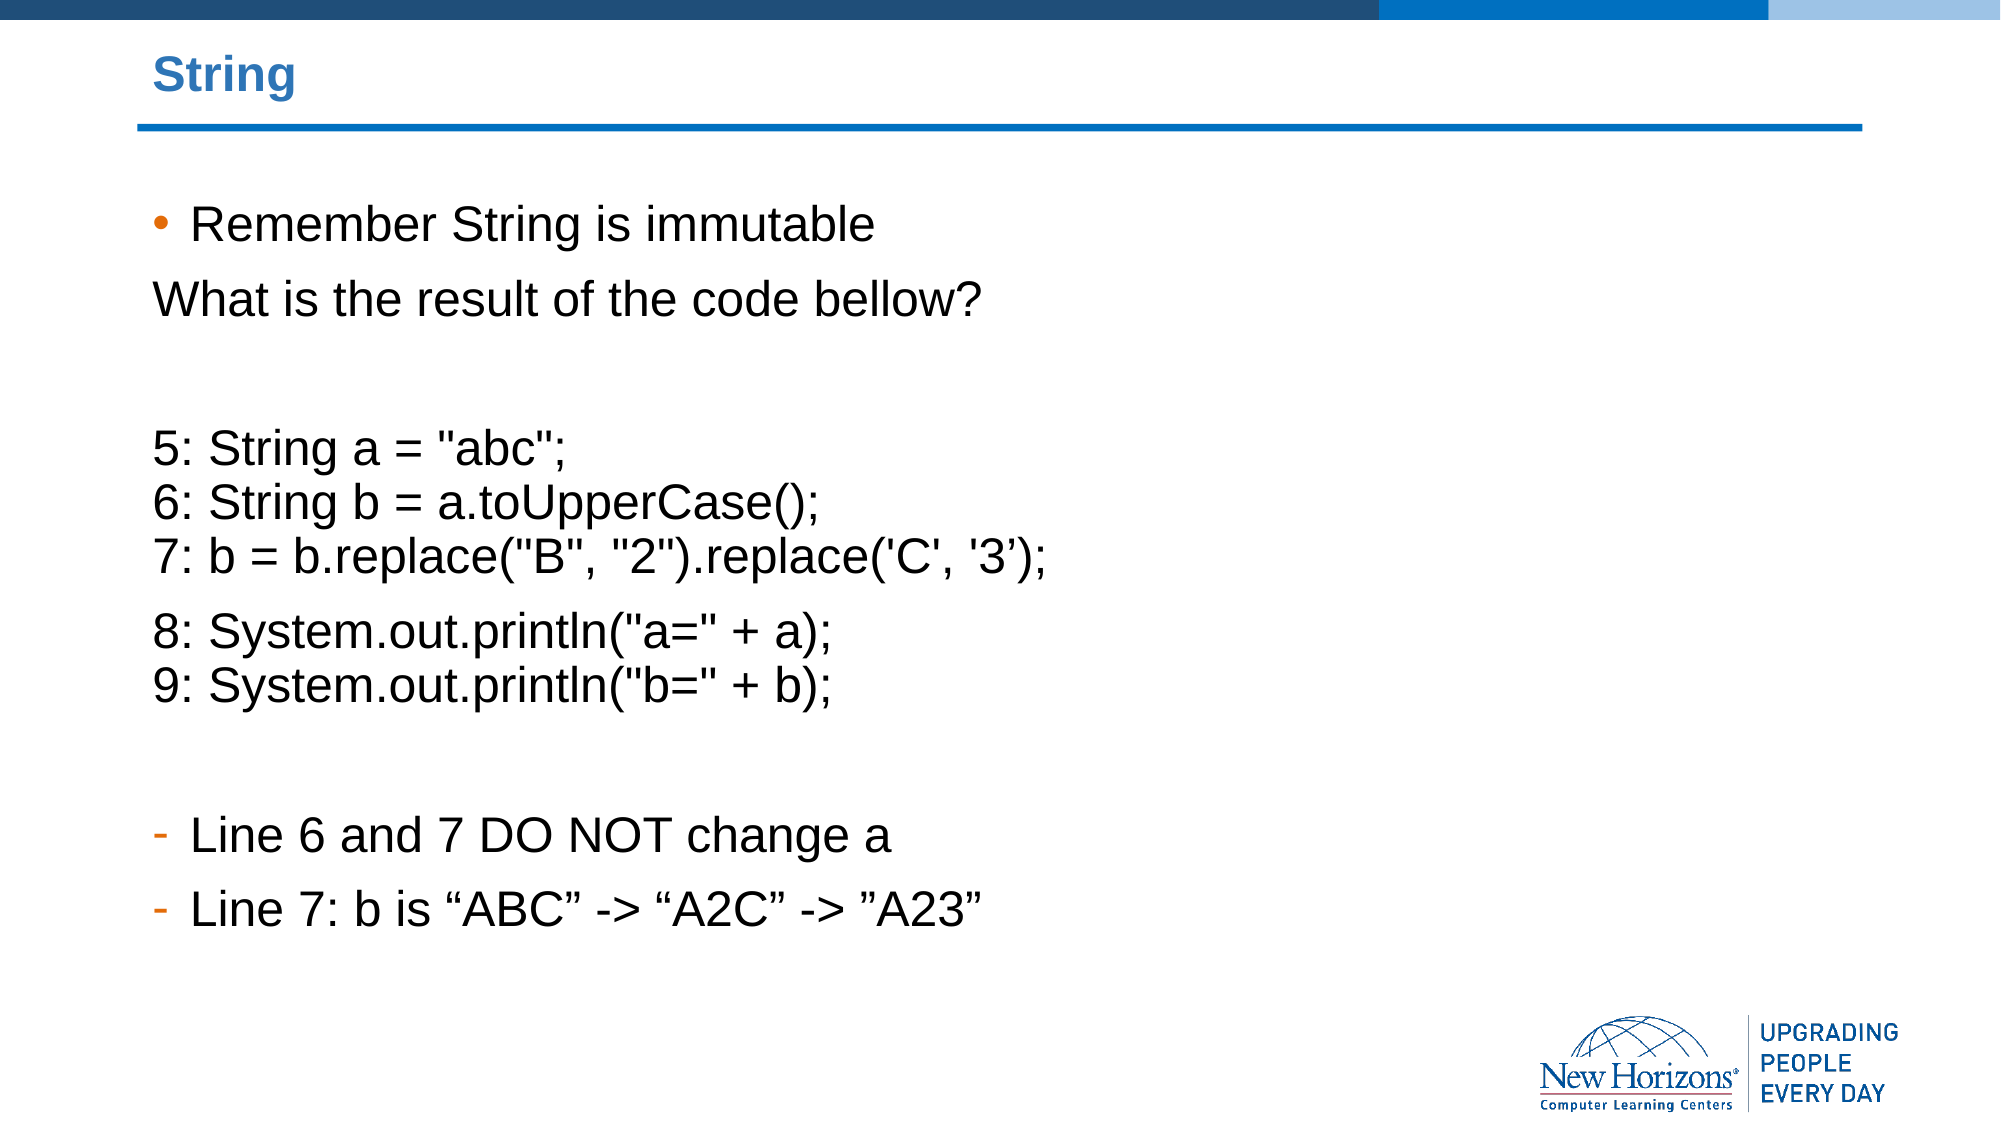

# String
Remember String is immutable
What is the result of the code bellow?

5: String a = "abc";
6: String b = a.toUpperCase();
7: b = b.replace("B", "2").replace('C', '3’);
8: System.out.println("a=" + a);
9: System.out.println("b=" + b);

Line 6 and 7 DO NOT change a
Line 7: b is “ABC” -> “A2C” -> ”A23”